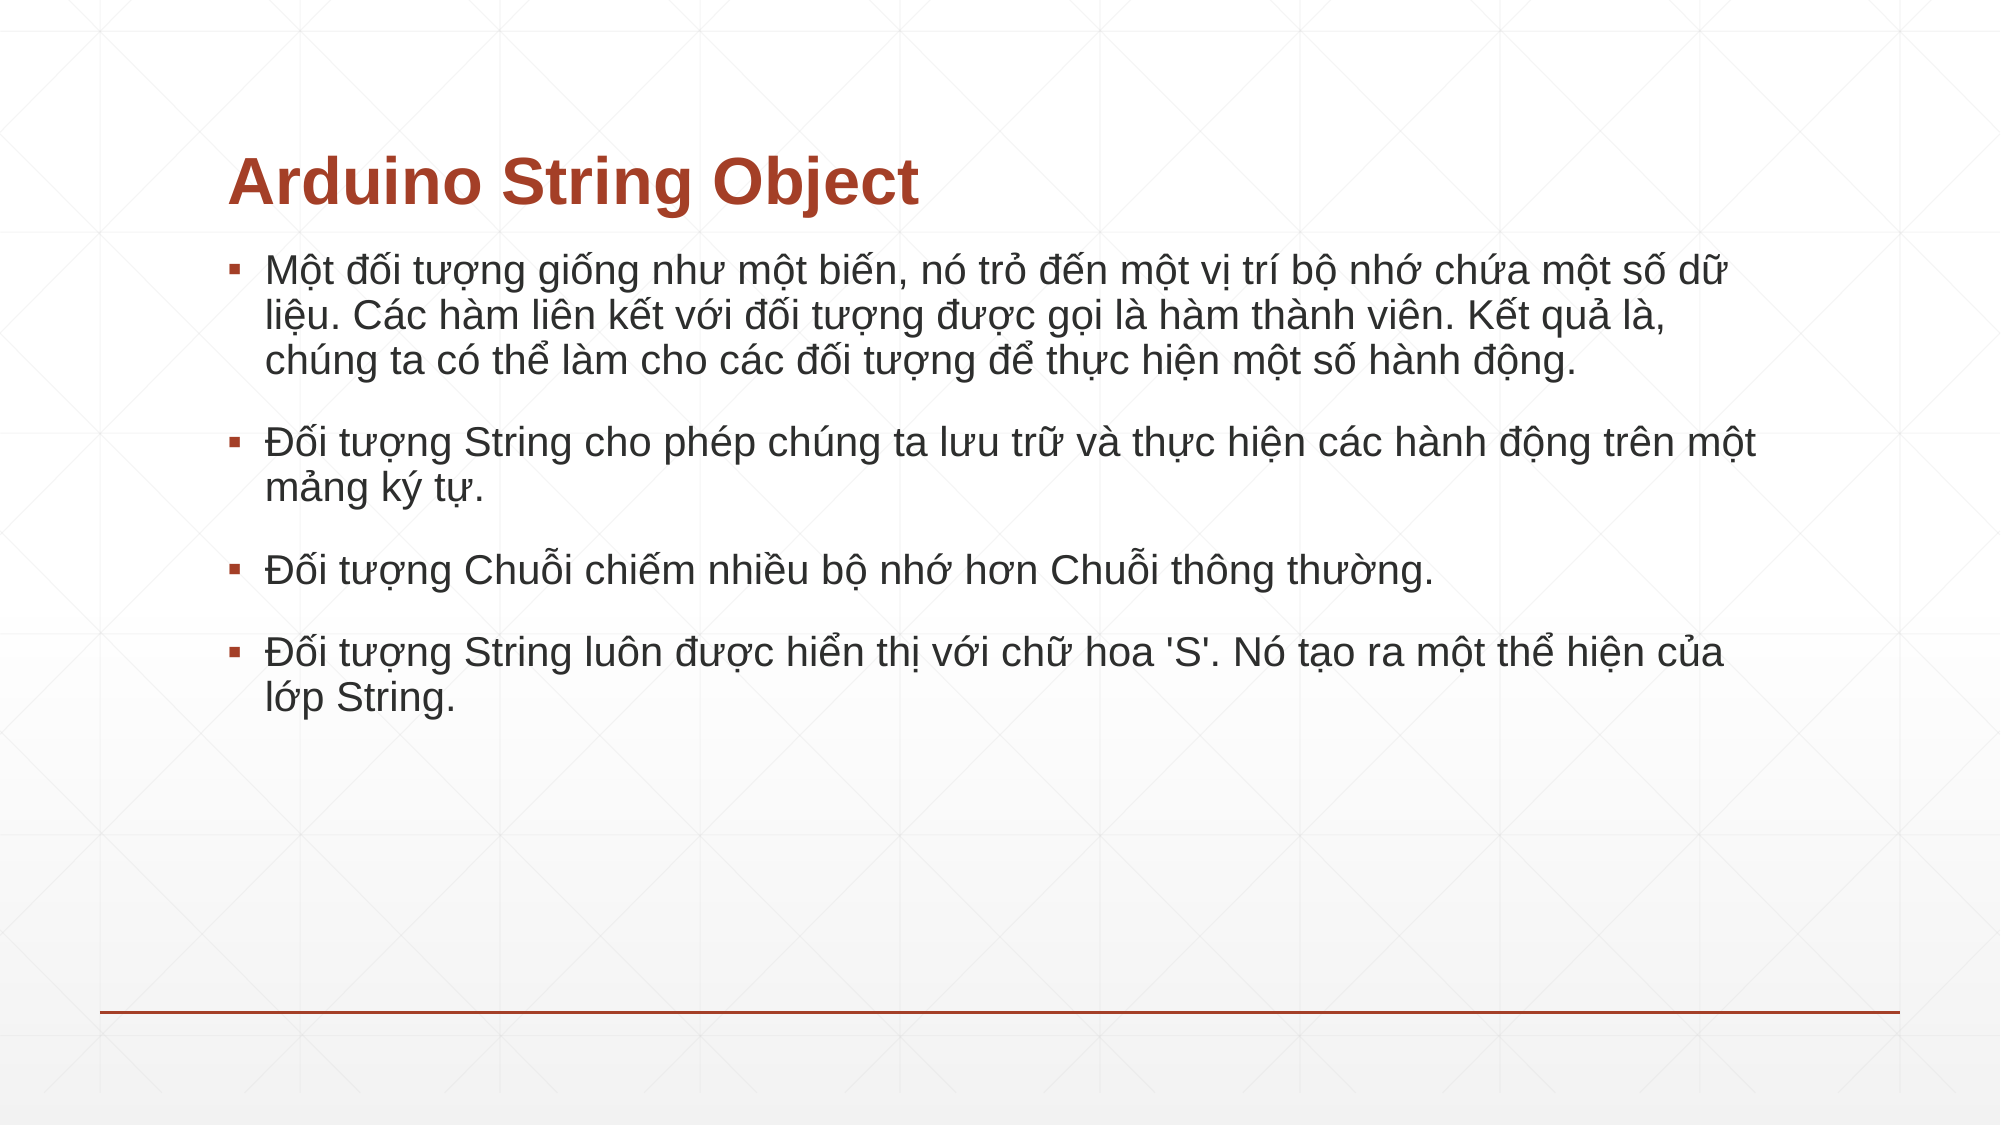

# Arduino String Object
Một đối tượng giống như một biến, nó trỏ đến một vị trí bộ nhớ chứa một số dữ liệu. Các hàm liên kết với đối tượng được gọi là hàm thành viên. Kết quả là, chúng ta có thể làm cho các đối tượng để thực hiện một số hành động.
Đối tượng String cho phép chúng ta lưu trữ và thực hiện các hành động trên một mảng ký tự.
Đối tượng Chuỗi chiếm nhiều bộ nhớ hơn Chuỗi thông thường.
Đối tượng String luôn được hiển thị với chữ hoa 'S'. Nó tạo ra một thể hiện của lớp String.